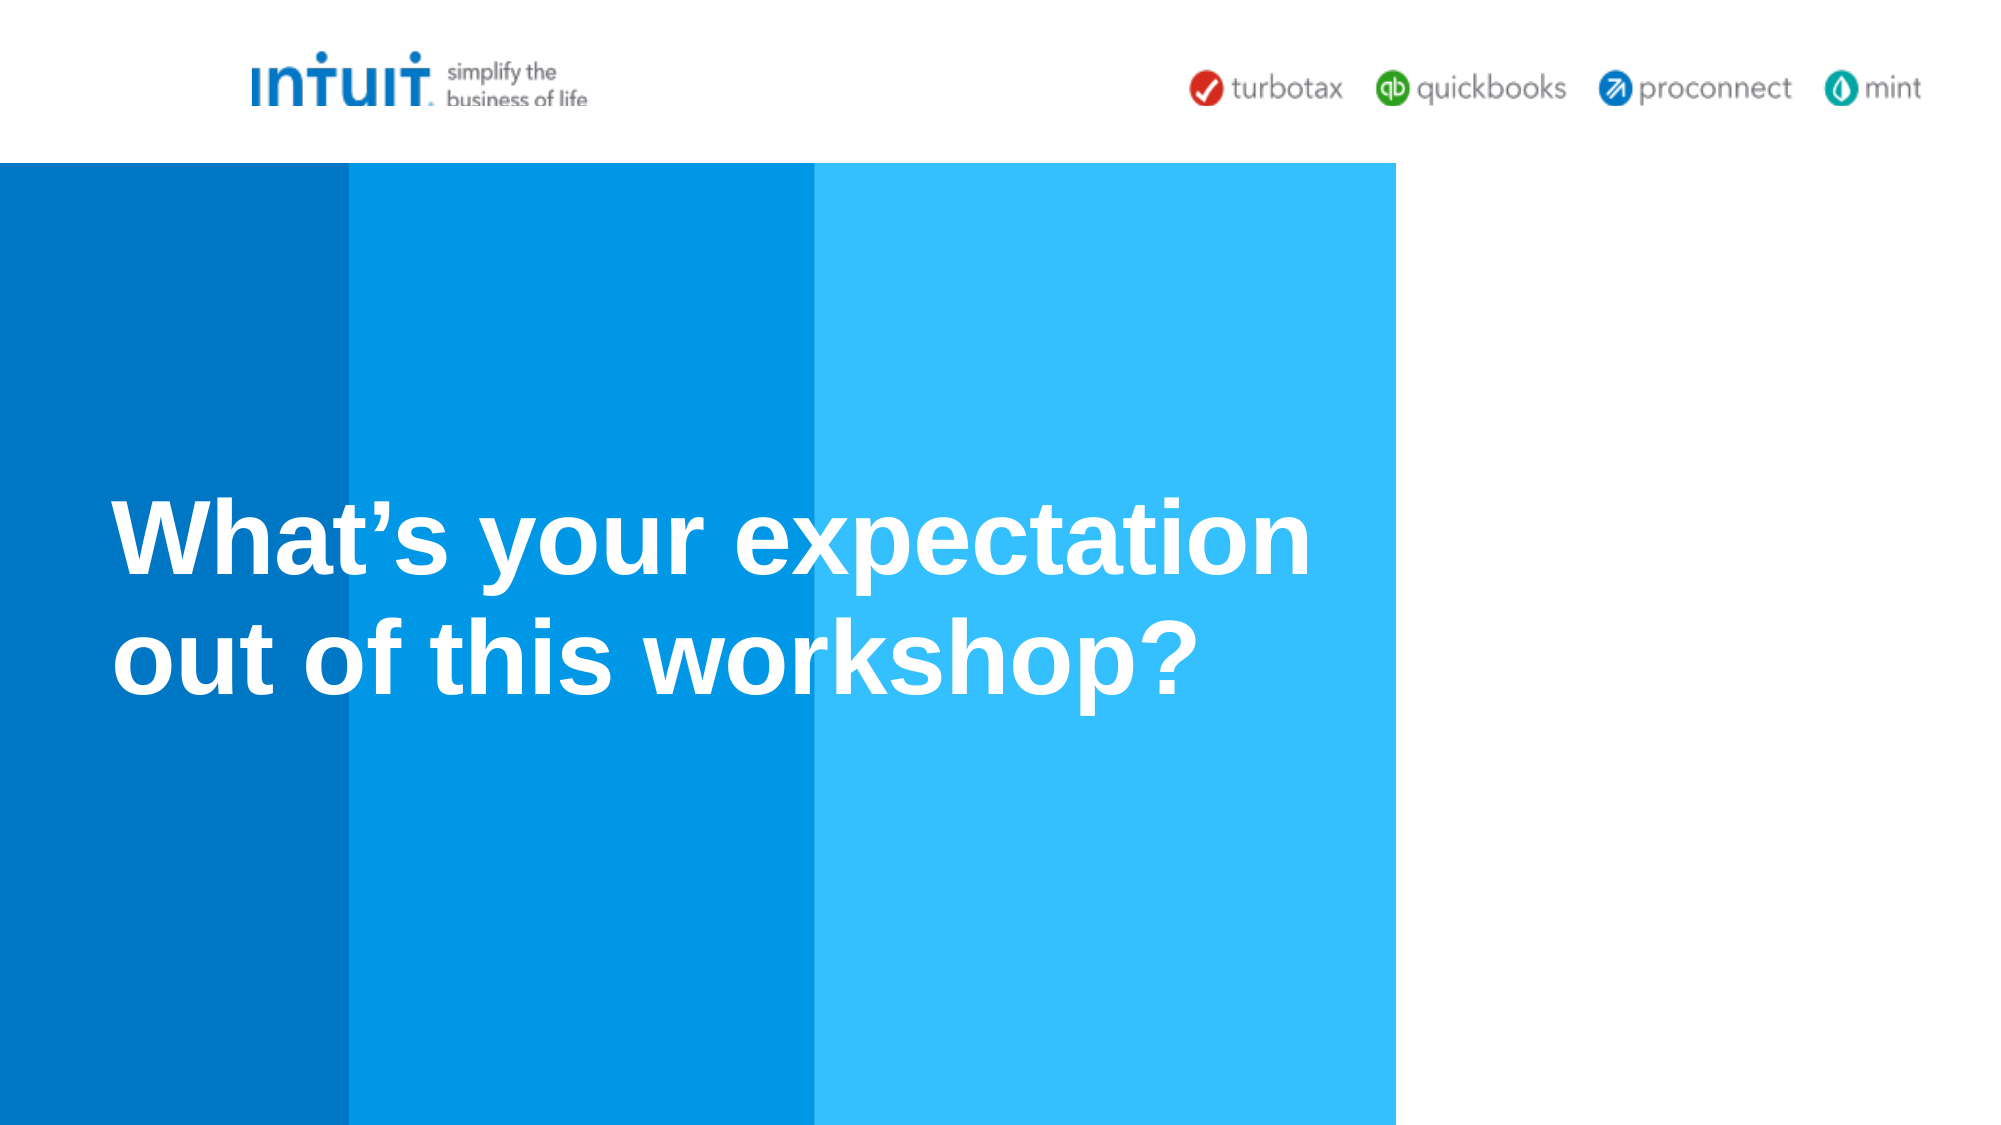

# What’s your expectation out of this workshop?